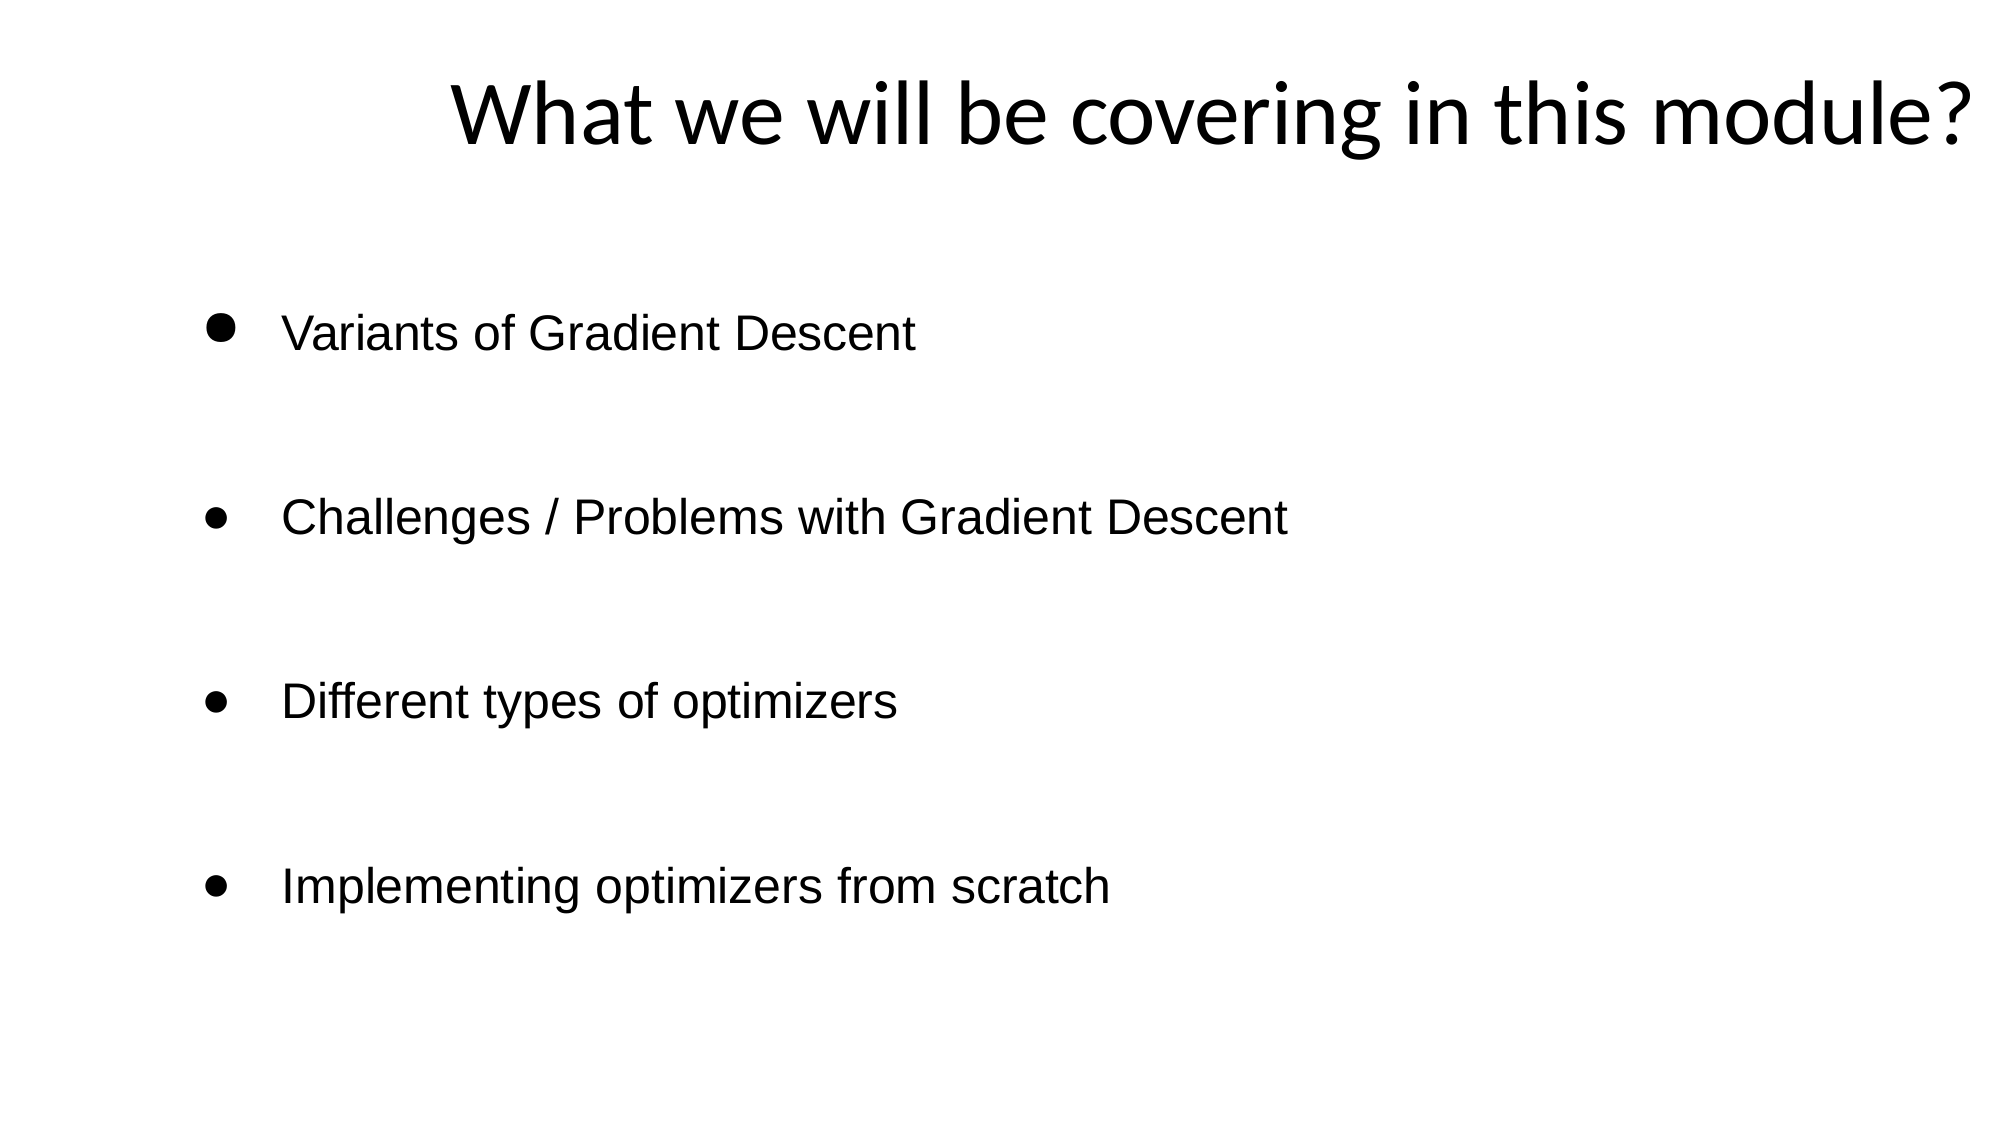

# What we will be covering in this module?
Variants of Gradient Descent

Challenges / Problems with Gradient Descent

Different types of optimizers

Implementing optimizers from scratch